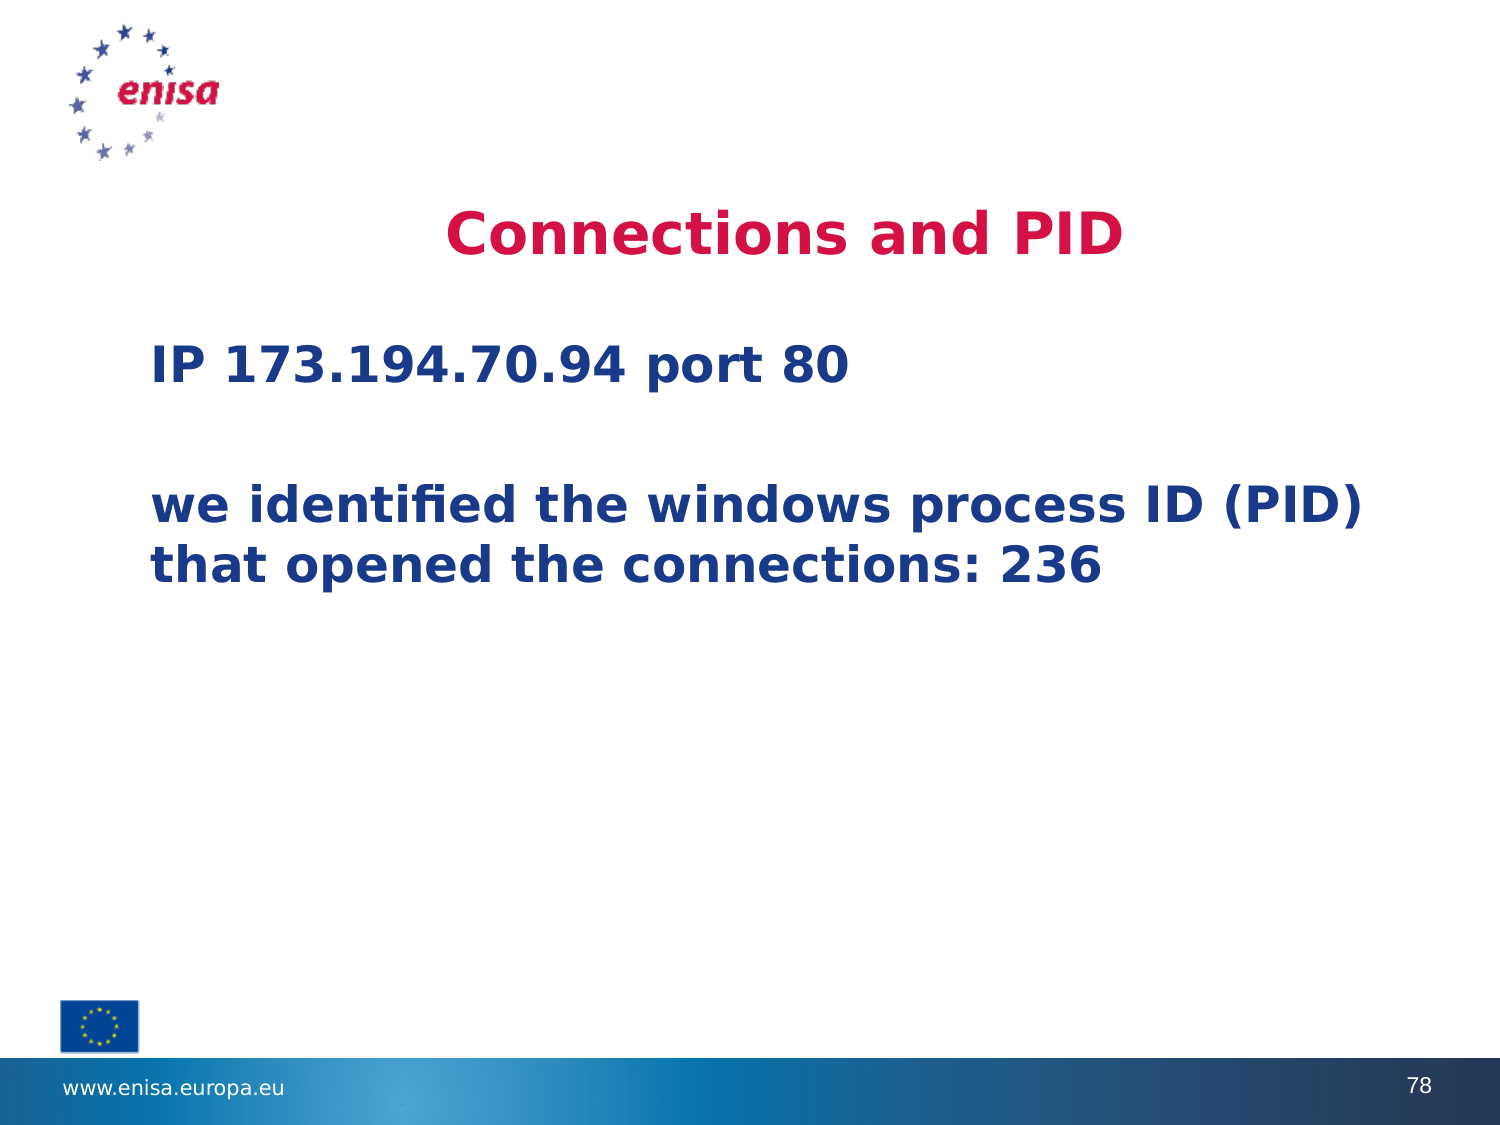

# Connections and PID
IP 173.194.70.94 port 80

we identified the windows process ID (PID) that opened the connections: 236